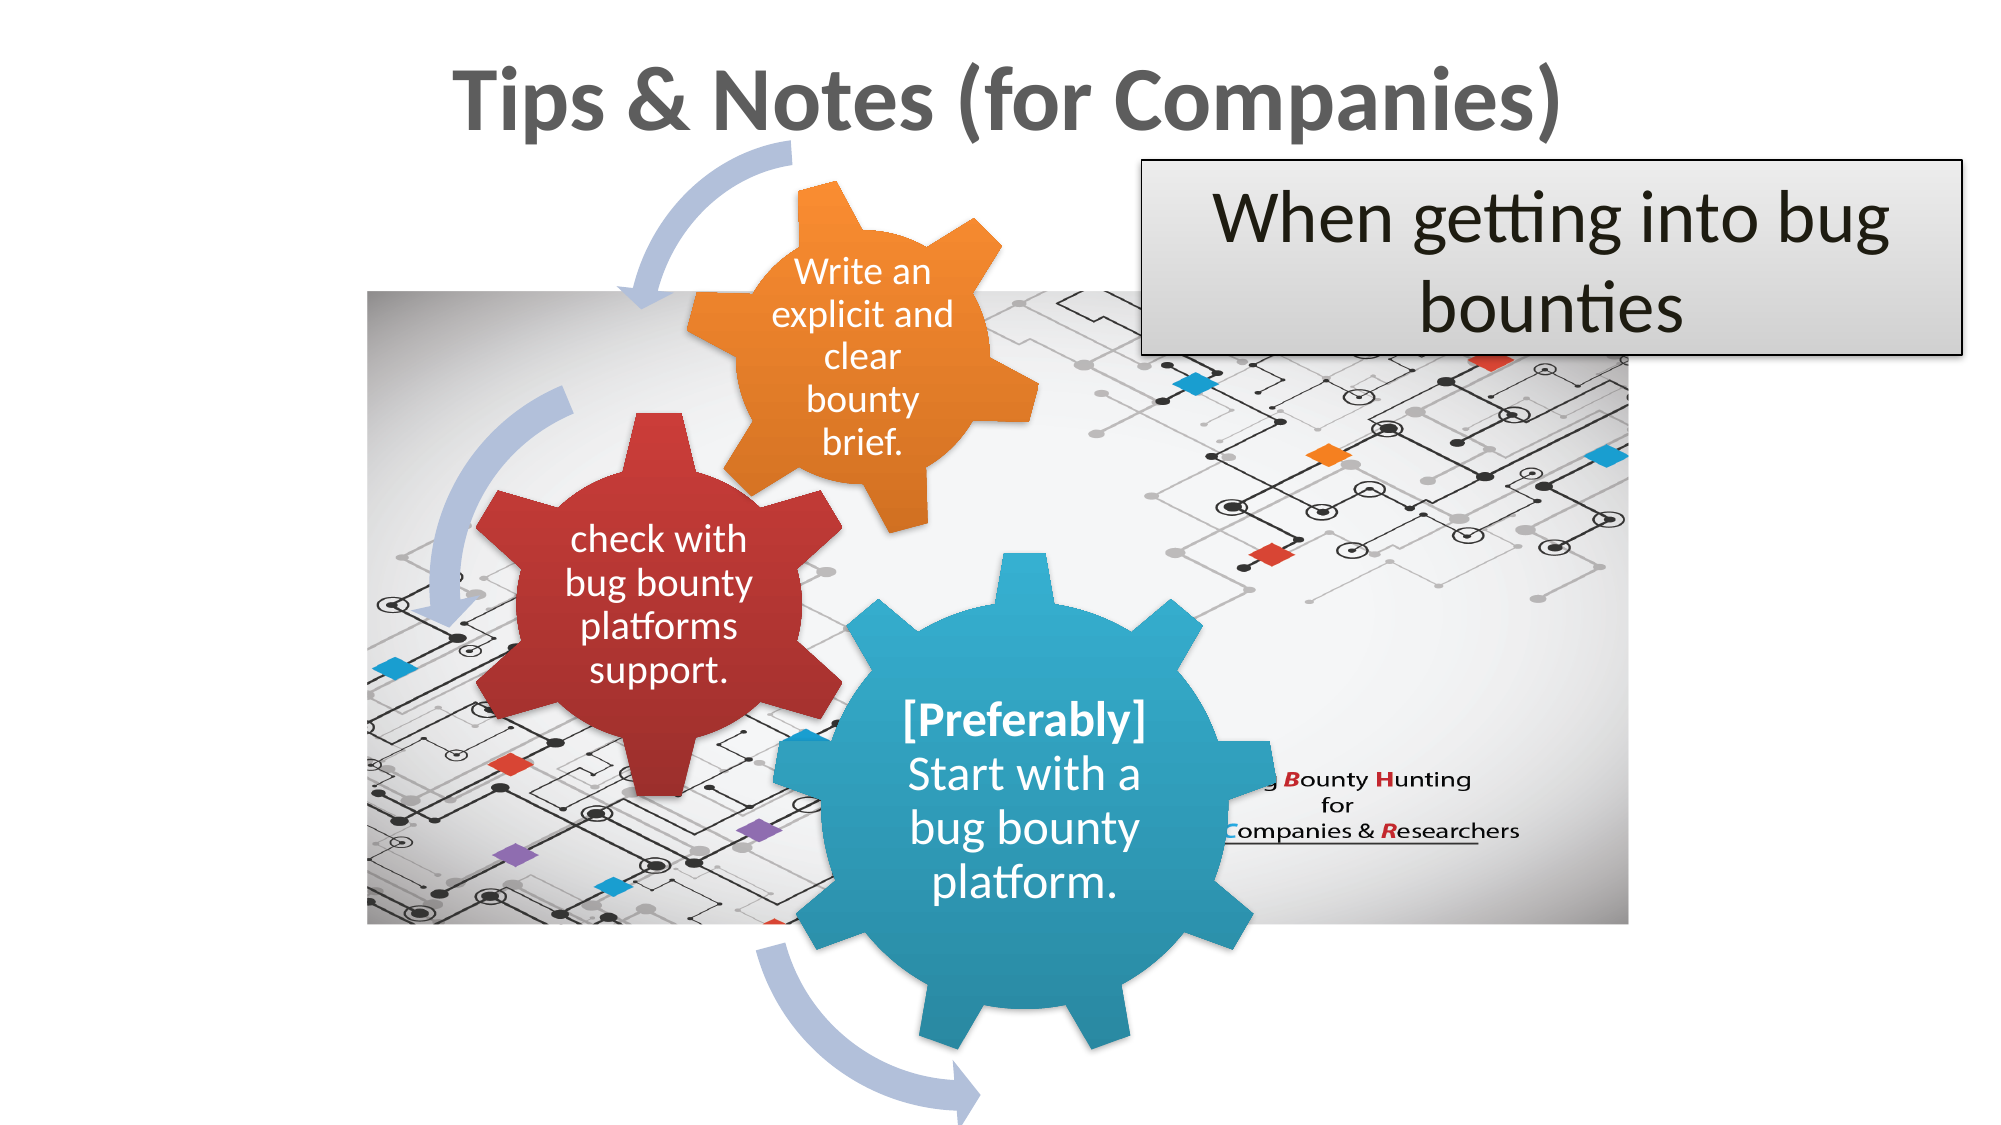

# Tips & Notes (for Companies)

Write an explicit and clear bounty brief.

check with bug bounty platforms support.
[Preferably] Start with a bug bounty platform.

When getting into bug bounties